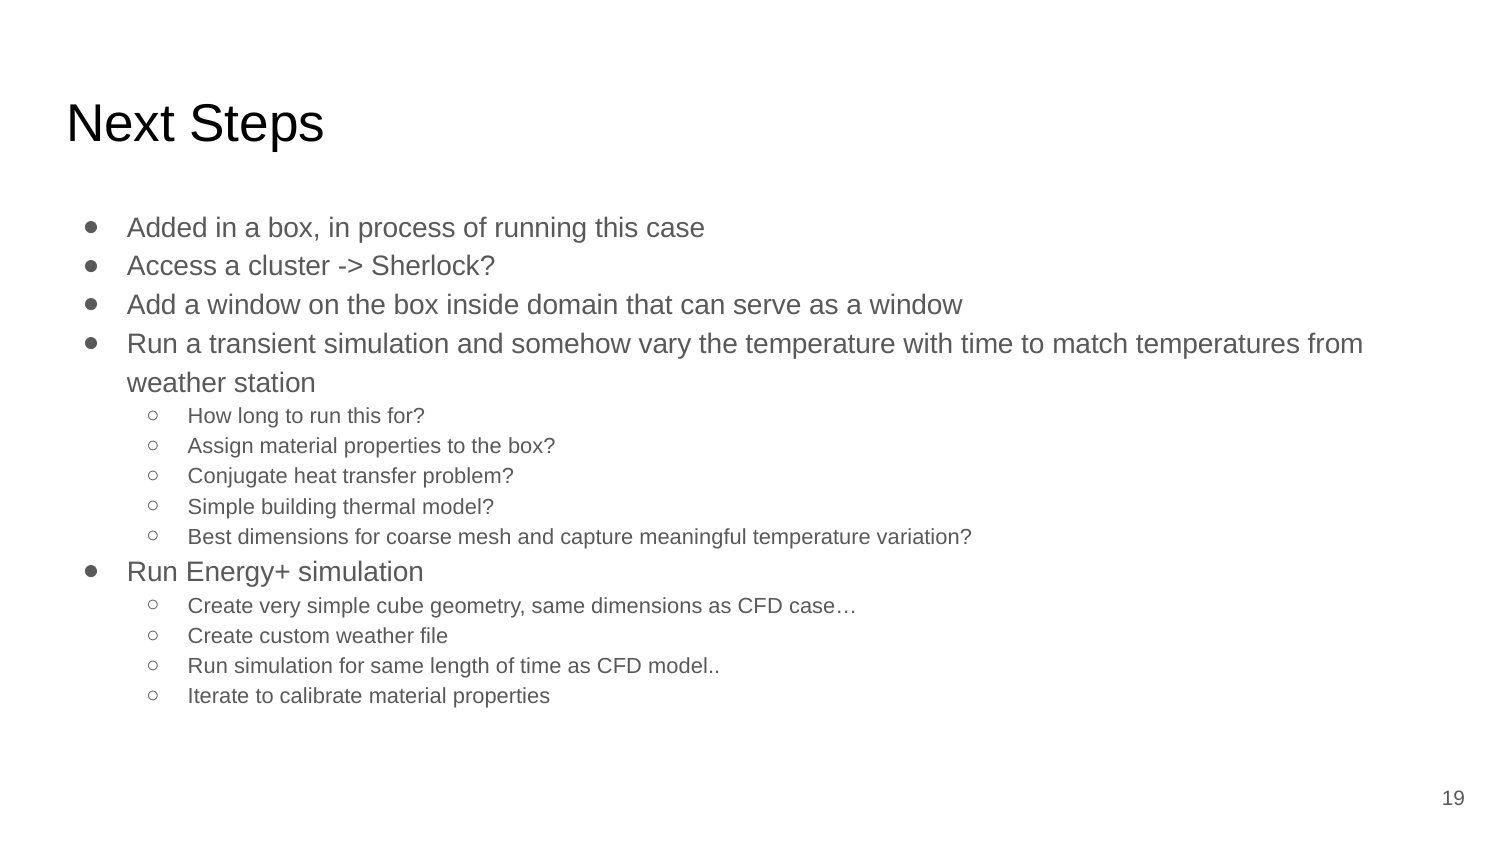

# Next Steps
Added in a box, in process of running this case
Access a cluster -> Sherlock?
Add a window on the box inside domain that can serve as a window
Run a transient simulation and somehow vary the temperature with time to match temperatures from weather station
How long to run this for?
Assign material properties to the box?
Conjugate heat transfer problem?
Simple building thermal model?
Best dimensions for coarse mesh and capture meaningful temperature variation?
Run Energy+ simulation
Create very simple cube geometry, same dimensions as CFD case…
Create custom weather file
Run simulation for same length of time as CFD model..
Iterate to calibrate material properties

19